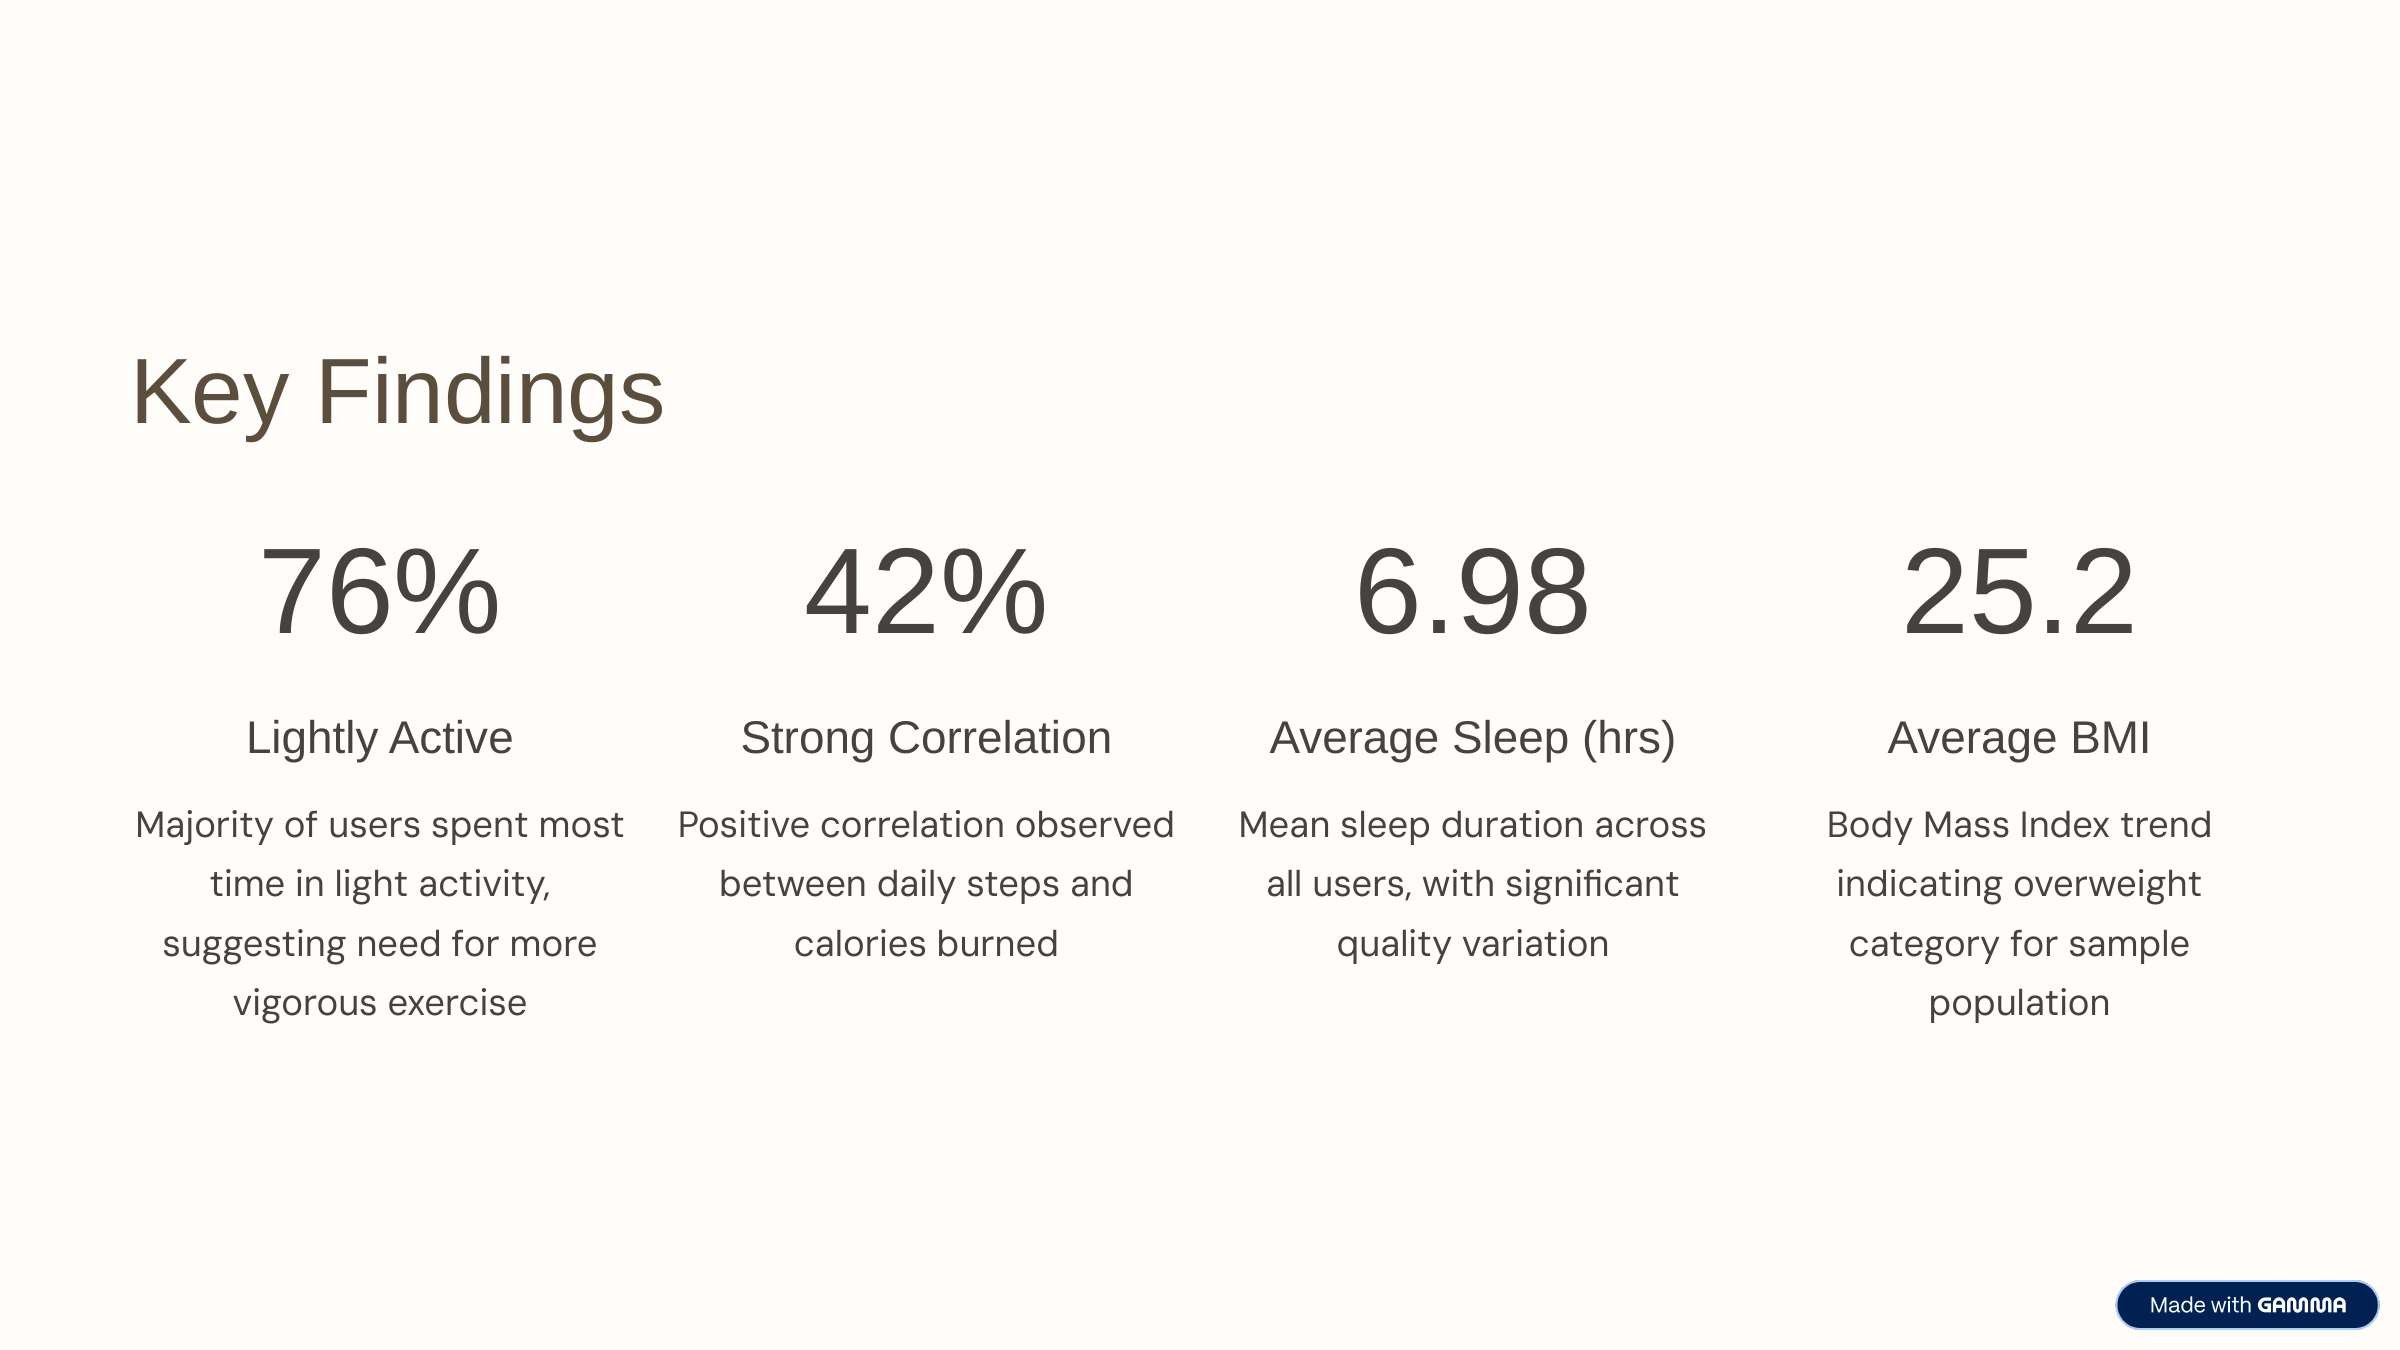

Key Findings
76%
42%
6.98
25.2
Lightly Active
Strong Correlation
Average Sleep (hrs)
Average BMI
Majority of users spent most time in light activity, suggesting need for more vigorous exercise
Positive correlation observed between daily steps and calories burned
Mean sleep duration across all users, with significant quality variation
Body Mass Index trend indicating overweight category for sample population